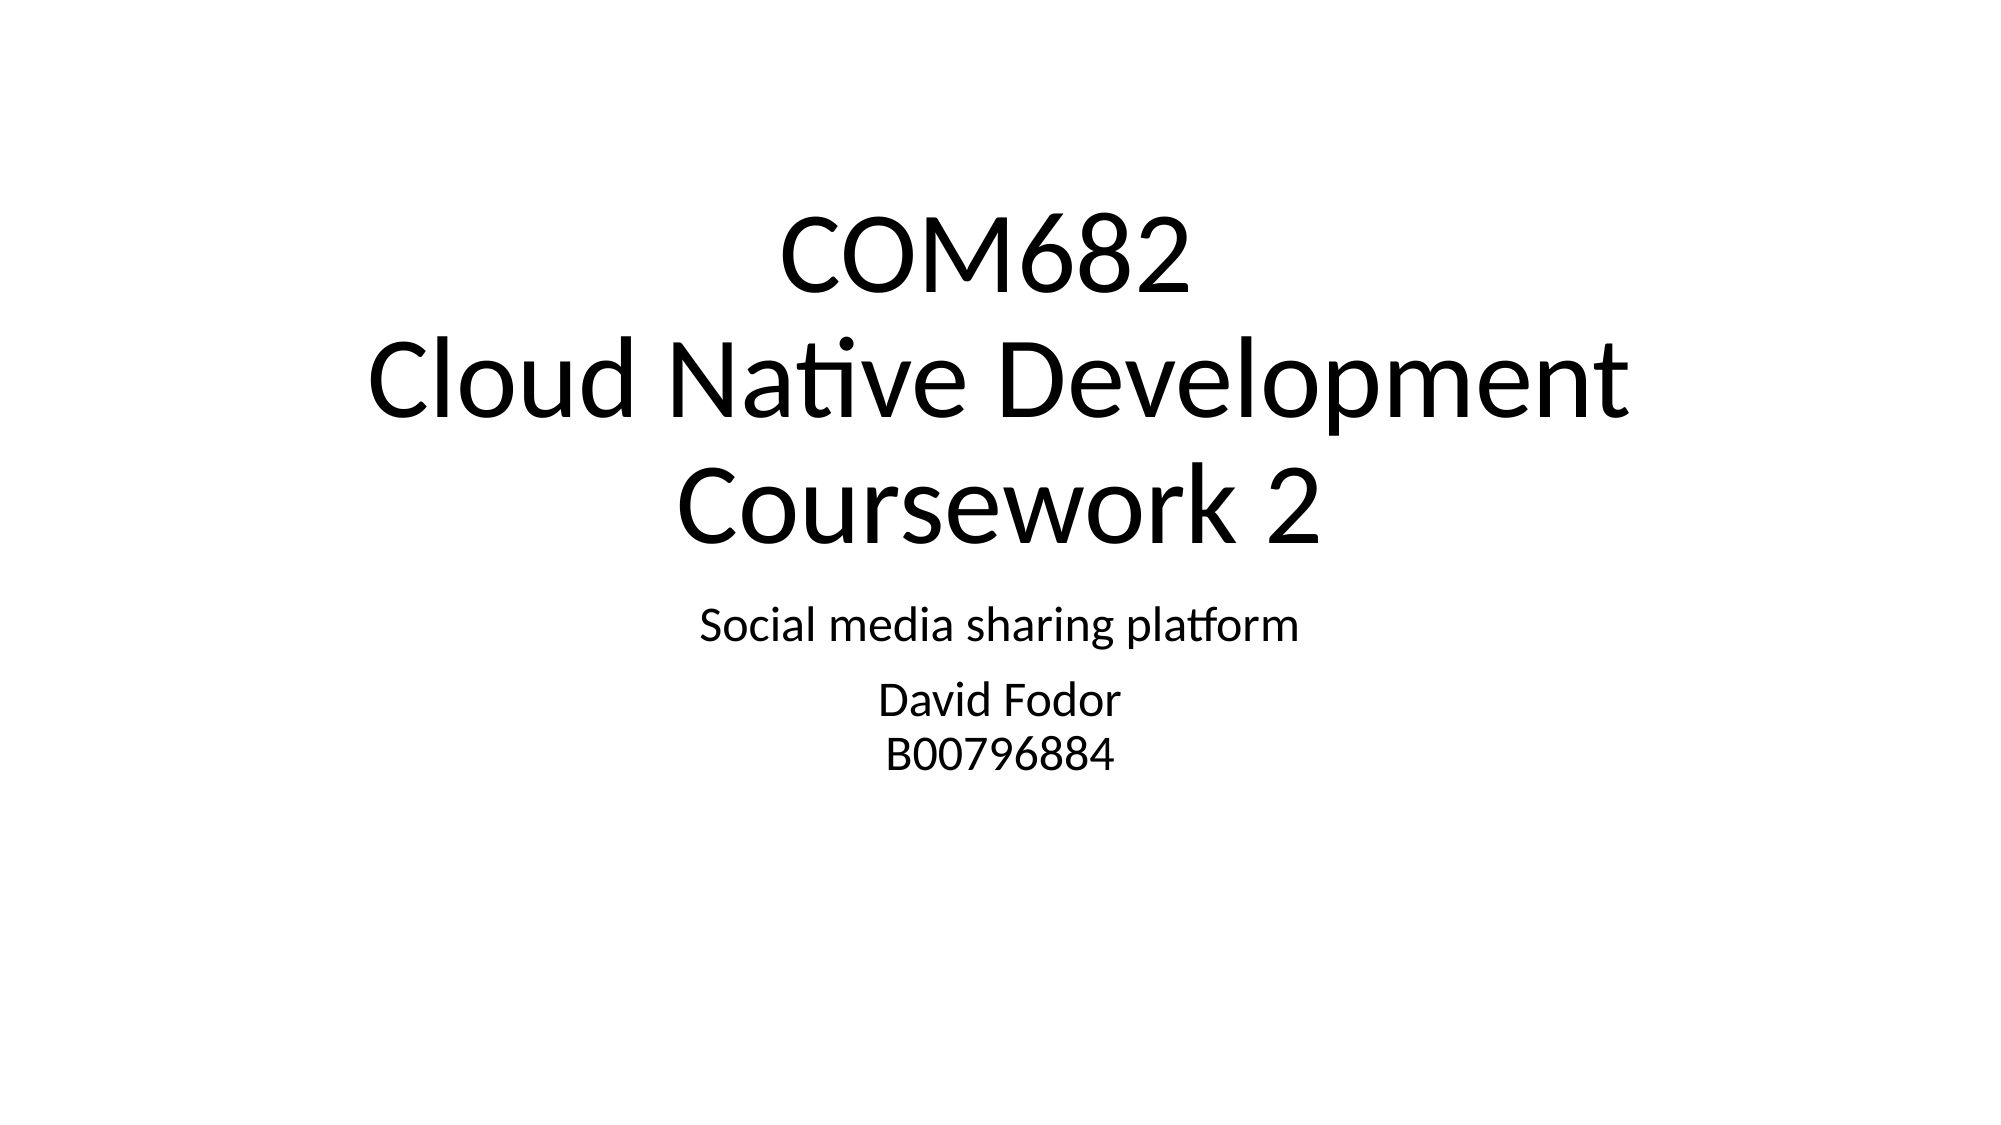

# COM682 Cloud Native Development Coursework 2
Social media sharing platform
David Fodor
B00796884